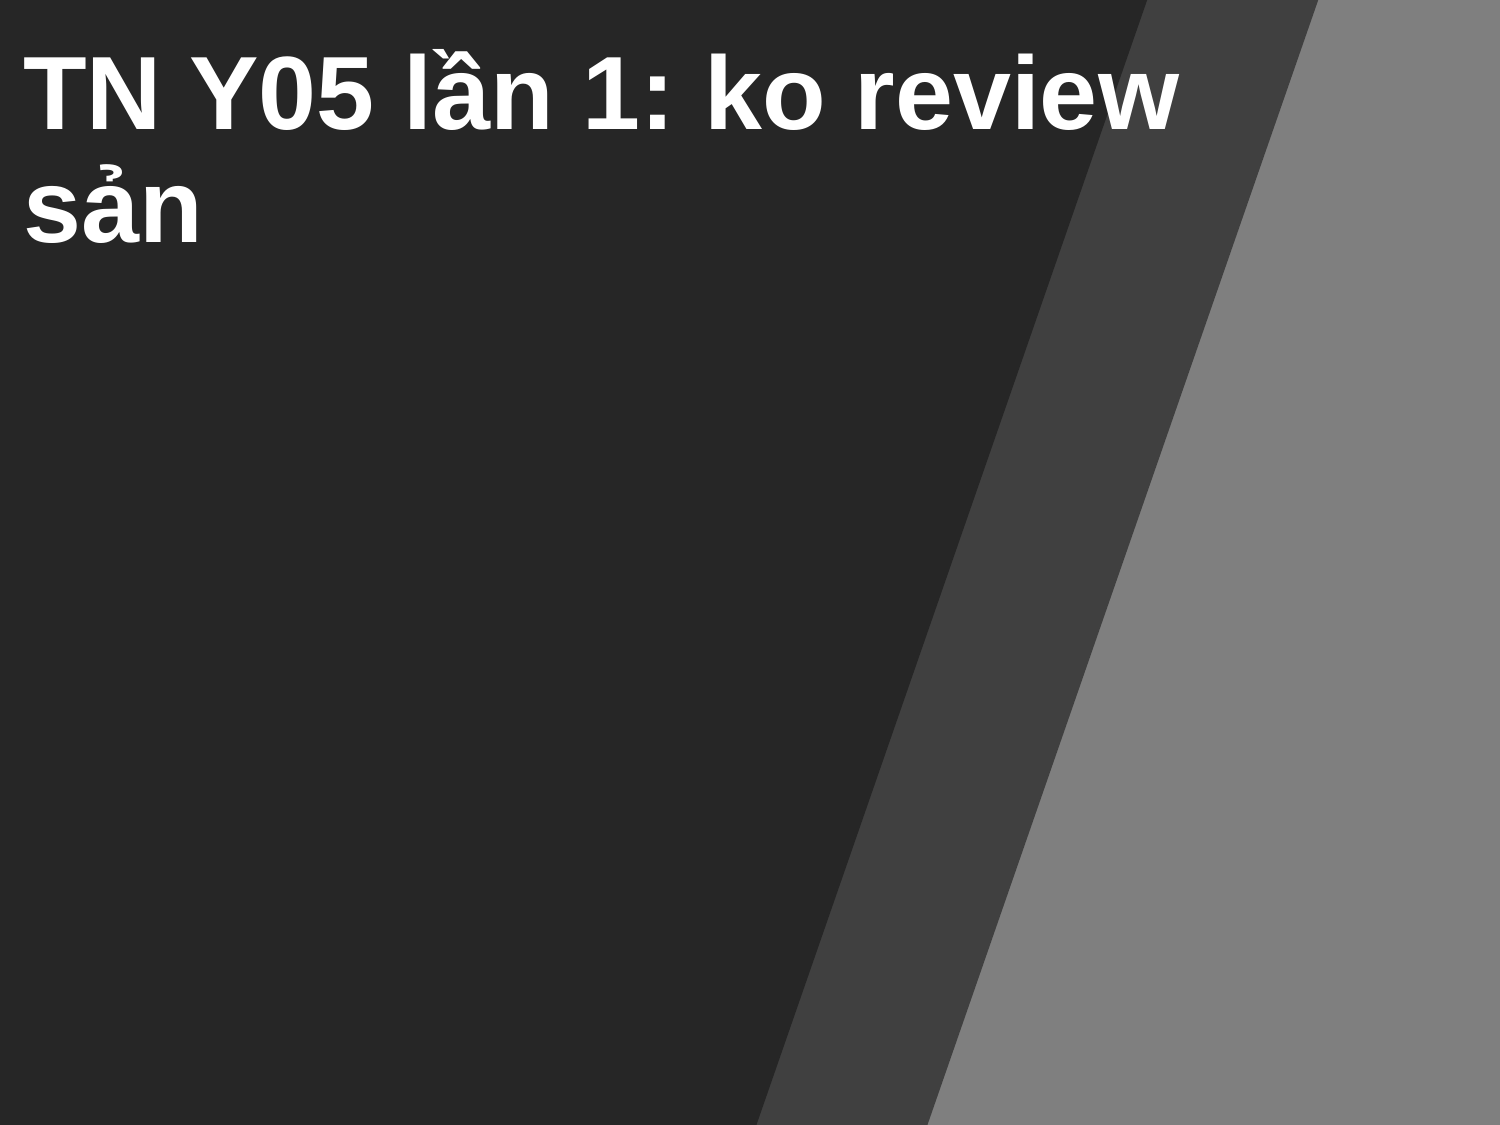

TN Y05 lần 1: ko review sản